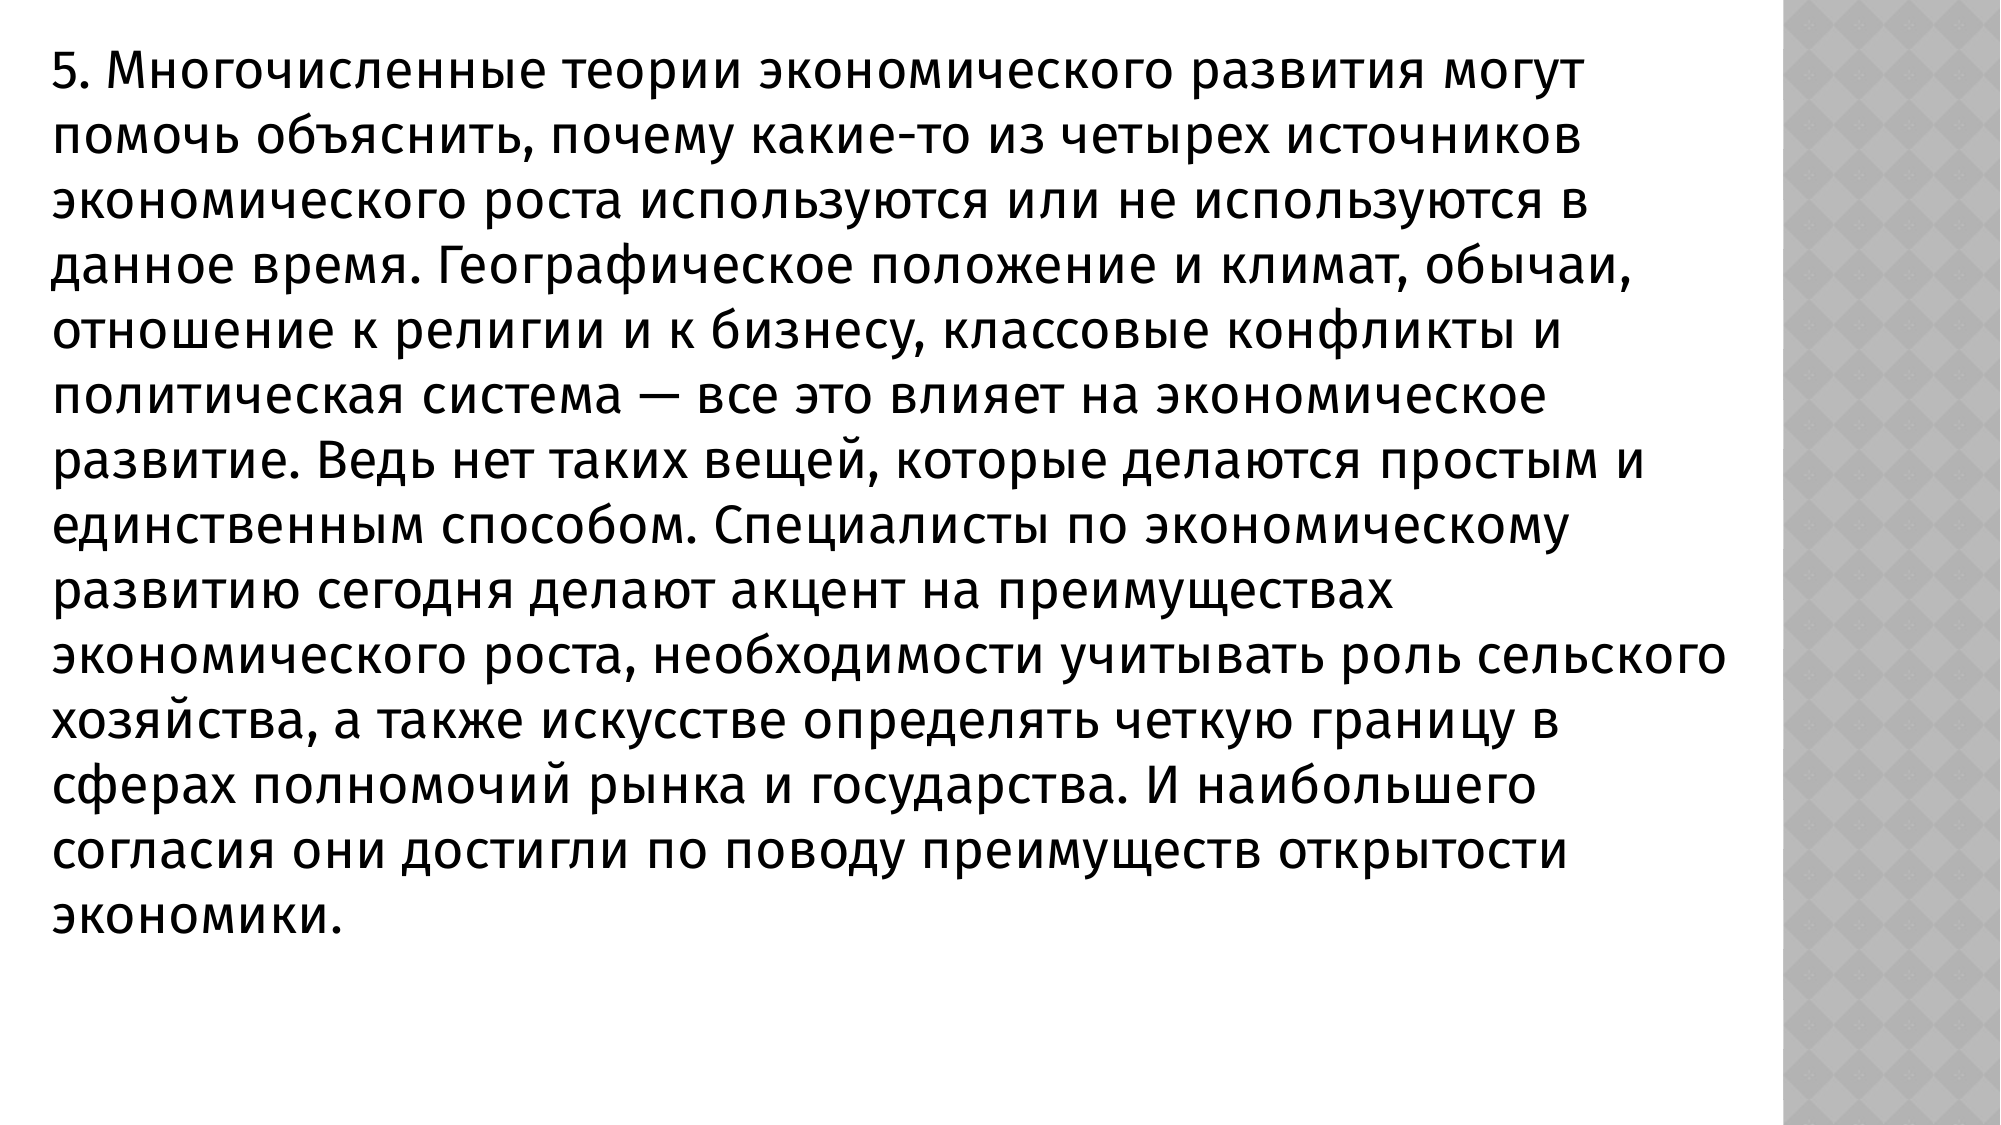

5. Многочисленные теории экономического развития могут помочь объяснить, почему какие-то из четырех источников экономического роста используются или не используются в данное время. Географическое положение и климат, обычаи, отношение к религии и к бизнесу, классовые конфликты и политическая система — все это влияет на экономическое развитие. Ведь нет таких вещей, которые делаются простым и единственным способом. Специалисты по экономическому развитию сегодня делают акцент на преимуществах экономического роста, необходимости учитывать роль сельского хозяйства, а также искусстве определять четкую границу в сферах полномочий рынка и государства. И наибольшего согласия они достигли по поводу преимуществ открытости экономики.